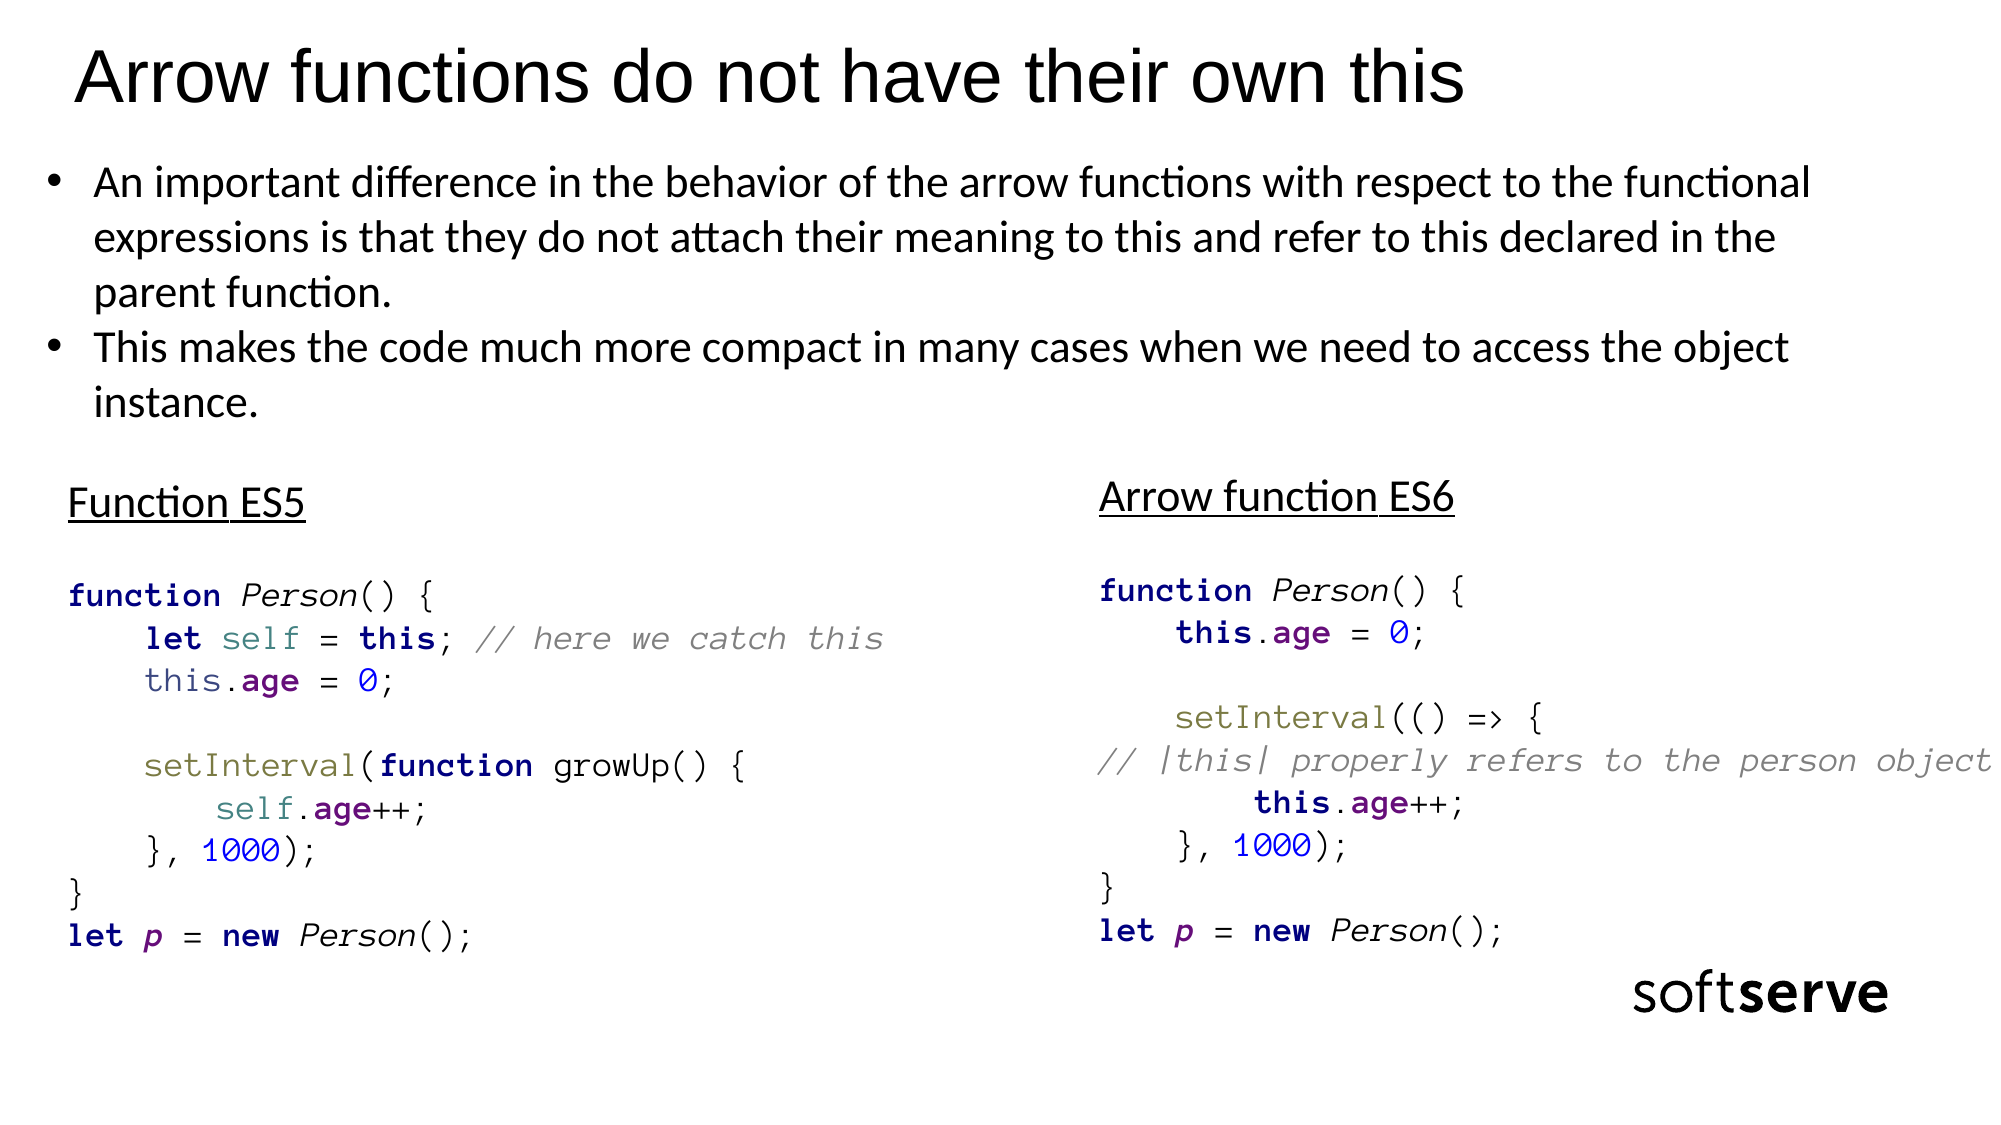

# Arrow functions do not have their own this
An important difference in the behavior of the arrow functions with respect to the functional expressions is that they do not attach their meaning to this and refer to this declared in the parent function.
This makes the code much more compact in many cases when we need to access the object instance.
Arrow function ES6

function Person() {
    this.age = 0;
    setInterval(() => {
// |this| properly refers to the person object
        this.age++;
    }, 1000);
}
let p = new Person();
Function ES5

function Person() {
    let self = this; // here we catch this
    this.age = 0;
    setInterval(function growUp() {
 	self.age++;
    }, 1000);
}
let p = new Person();